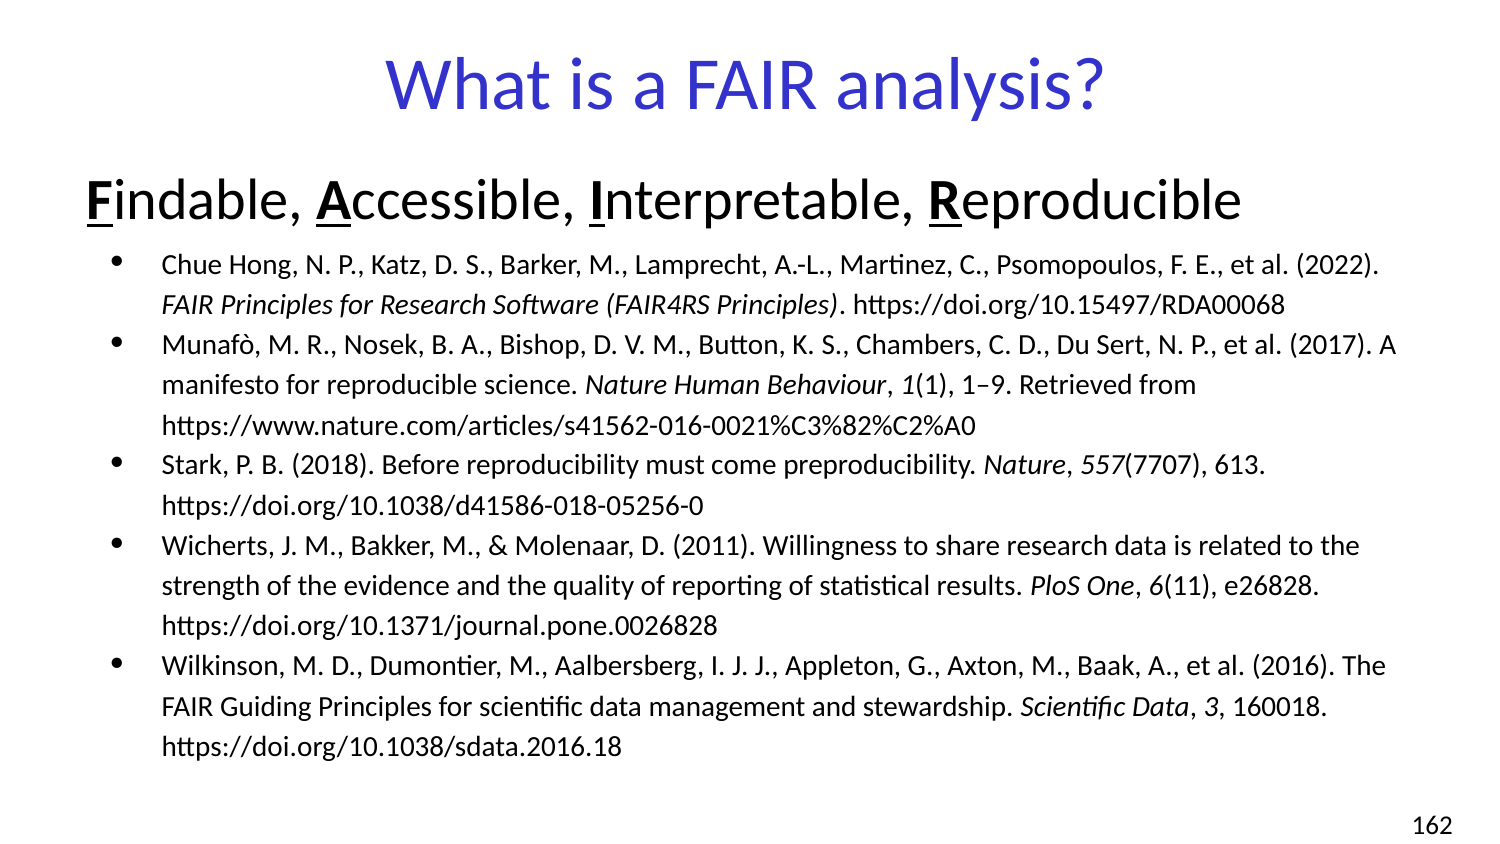

# What is a FAIR analysis?
Findable, Accessible, Interpretable, Reproducible
Chue Hong, N. P., Katz, D. S., Barker, M., Lamprecht, A.-L., Martinez, C., Psomopoulos, F. E., et al. (2022). FAIR Principles for Research Software (FAIR4RS Principles). https://doi.org/10.15497/RDA00068
Munafò, M. R., Nosek, B. A., Bishop, D. V. M., Button, K. S., Chambers, C. D., Du Sert, N. P., et al. (2017). A manifesto for reproducible science. Nature Human Behaviour, 1(1), 1–9. Retrieved from https://www.nature.com/articles/s41562-016-0021%C3%82%C2%A0
Stark, P. B. (2018). Before reproducibility must come preproducibility. Nature, 557(7707), 613. https://doi.org/10.1038/d41586-018-05256-0
Wicherts, J. M., Bakker, M., & Molenaar, D. (2011). Willingness to share research data is related to the strength of the evidence and the quality of reporting of statistical results. PloS One, 6(11), e26828. https://doi.org/10.1371/journal.pone.0026828
Wilkinson, M. D., Dumontier, M., Aalbersberg, I. J. J., Appleton, G., Axton, M., Baak, A., et al. (2016). The FAIR Guiding Principles for scientific data management and stewardship. Scientific Data, 3, 160018. https://doi.org/10.1038/sdata.2016.18

162